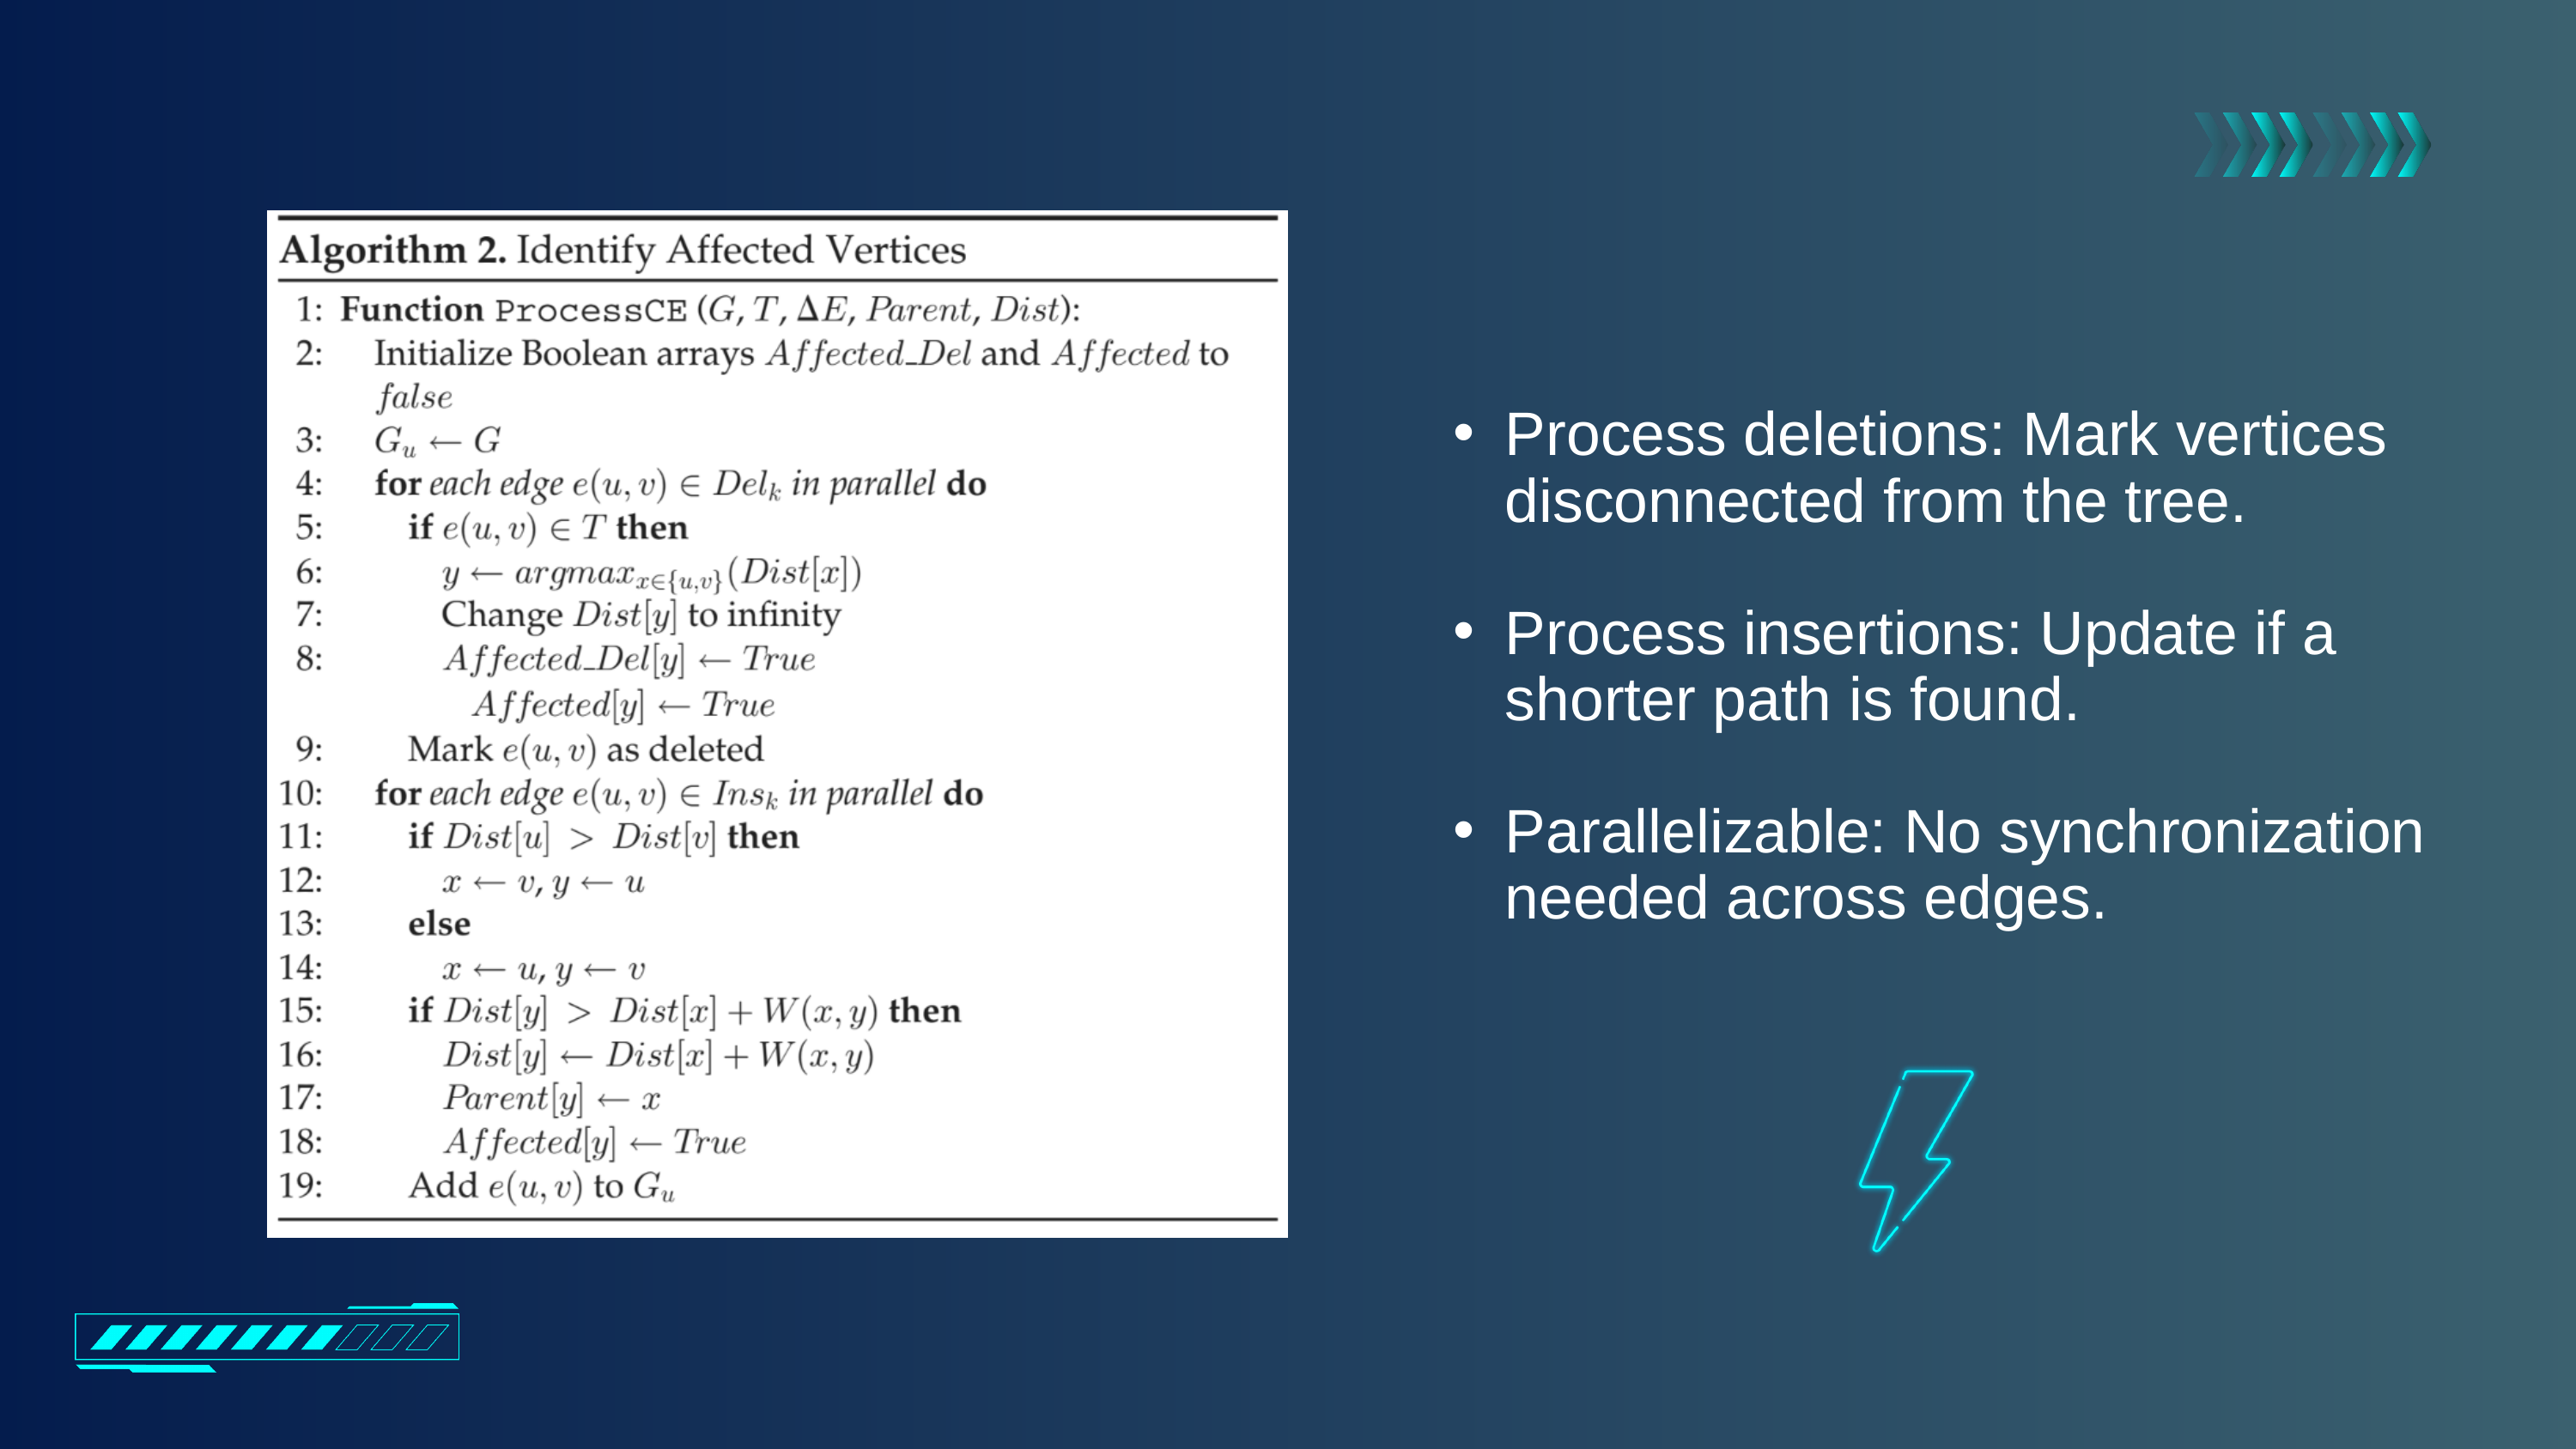

Process deletions: Mark vertices disconnected from the tree.

Process insertions: Update if a shorter path is found.

Parallelizable: No synchronization needed across edges.